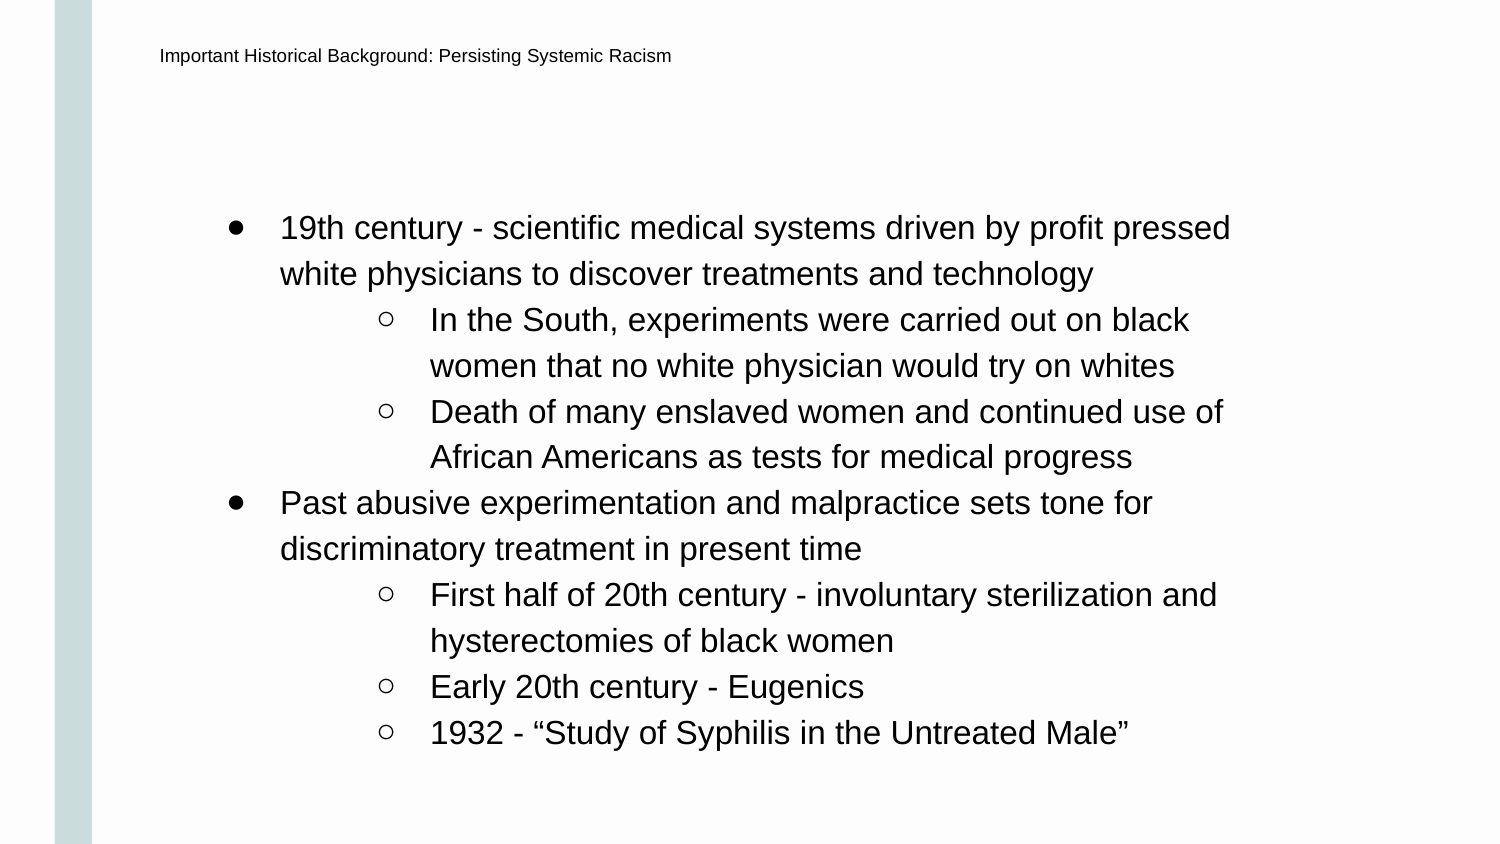

Important Historical Background: Persisting Systemic Racism
19th century - scientific medical systems driven by profit pressed white physicians to discover treatments and technology
In the South, experiments were carried out on black women that no white physician would try on whites
Death of many enslaved women and continued use of African Americans as tests for medical progress
Past abusive experimentation and malpractice sets tone for discriminatory treatment in present time
First half of 20th century - involuntary sterilization and hysterectomies of black women
Early 20th century - Eugenics
1932 - “Study of Syphilis in the Untreated Male”